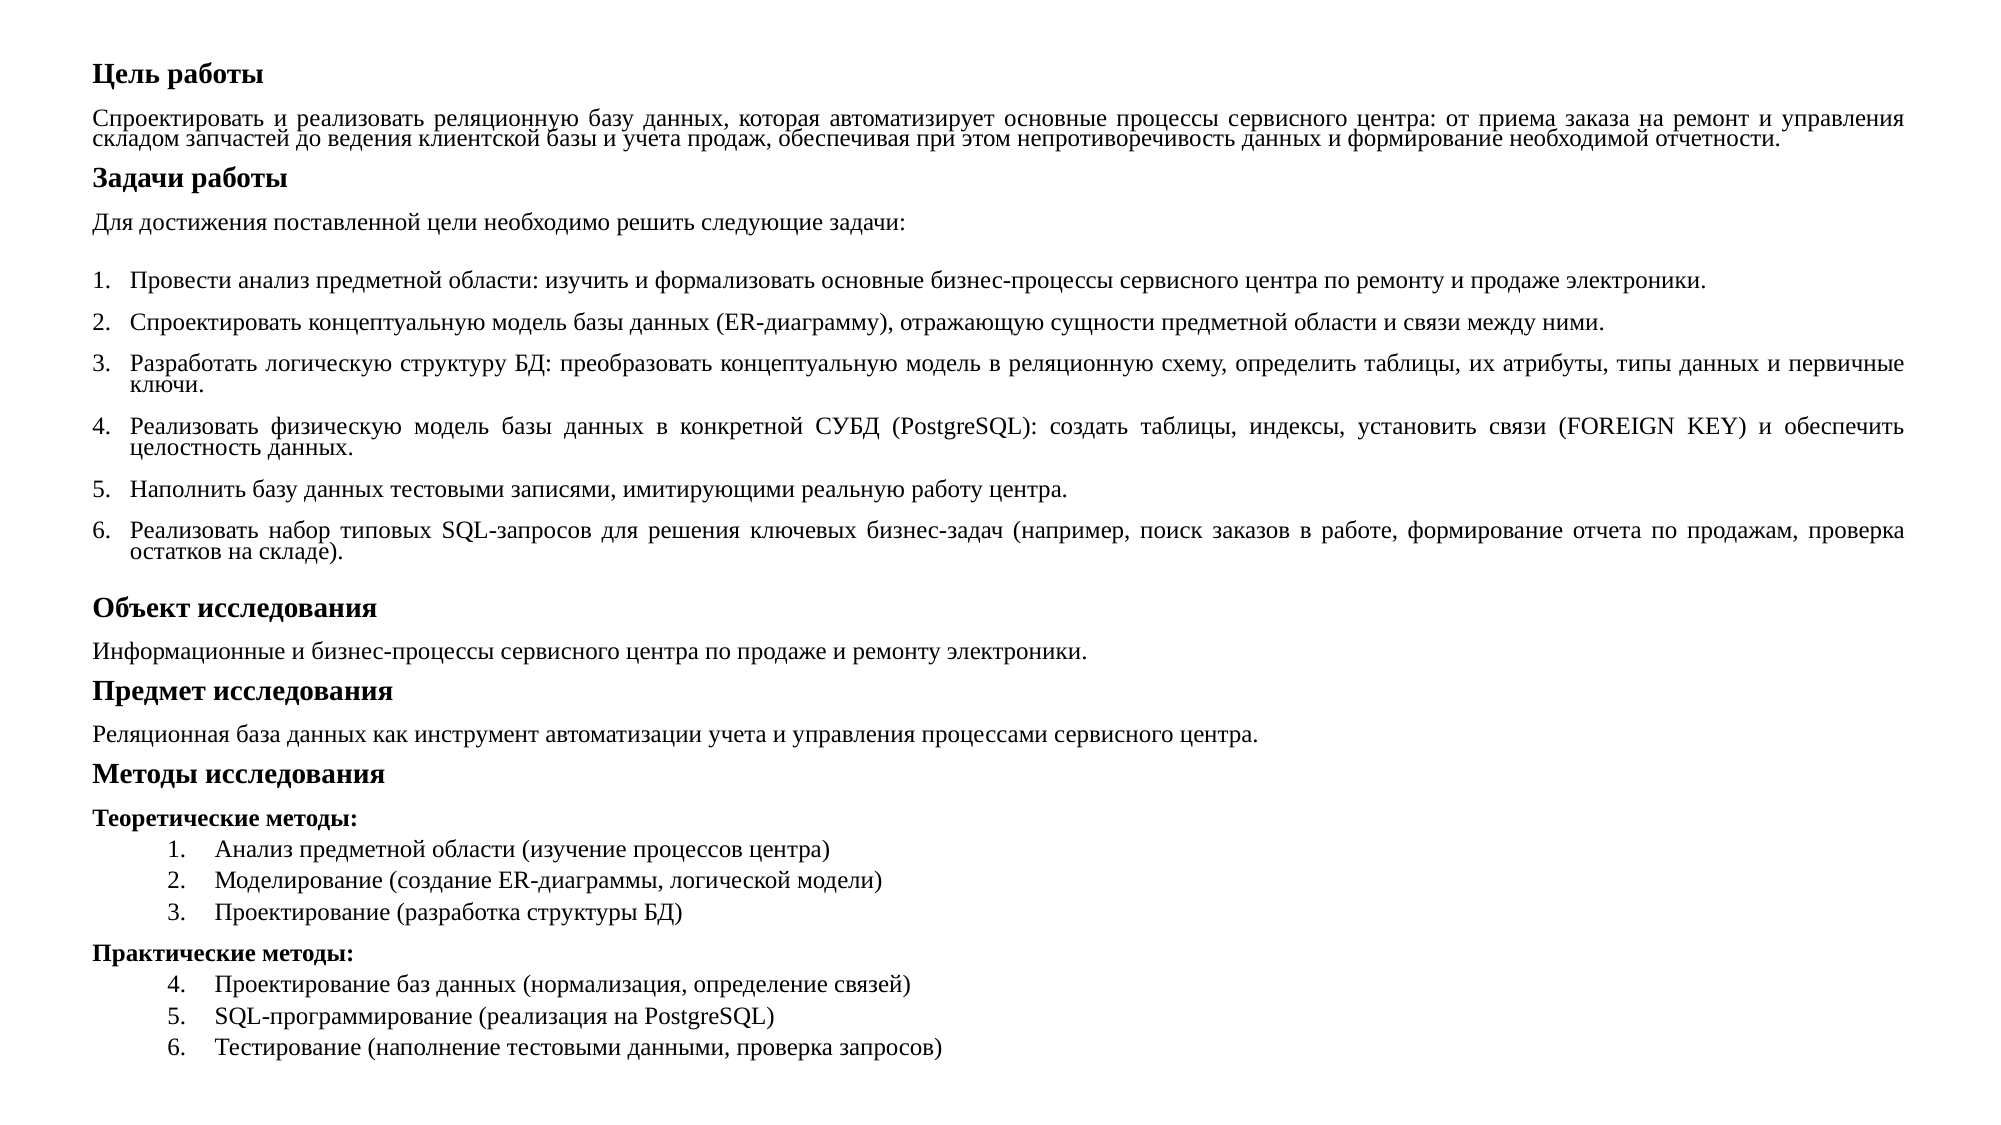

Цель работы
Спроектировать и реализовать реляционную базу данных, которая автоматизирует основные процессы сервисного центра: от приема заказа на ремонт и управления складом запчастей до ведения клиентской базы и учета продаж, обеспечивая при этом непротиворечивость данных и формирование необходимой отчетности.
Задачи работы
Для достижения поставленной цели необходимо решить следующие задачи:
Провести анализ предметной области: изучить и формализовать основные бизнес-процессы сервисного центра по ремонту и продаже электроники.
Спроектировать концептуальную модель базы данных (ER-диаграмму), отражающую сущности предметной области и связи между ними.
Разработать логическую структуру БД: преобразовать концептуальную модель в реляционную схему, определить таблицы, их атрибуты, типы данных и первичные ключи.
Реализовать физическую модель базы данных в конкретной СУБД (PostgreSQL): создать таблицы, индексы, установить связи (FOREIGN KEY) и обеспечить целостность данных.
Наполнить базу данных тестовыми записями, имитирующими реальную работу центра.
Реализовать набор типовых SQL-запросов для решения ключевых бизнес-задач (например, поиск заказов в работе, формирование отчета по продажам, проверка остатков на складе).
Объект исследования
Информационные и бизнес-процессы сервисного центра по продаже и ремонту электроники.
Предмет исследования
Реляционная база данных как инструмент автоматизации учета и управления процессами сервисного центра.
Методы исследования
Теоретические методы:
Анализ предметной области (изучение процессов центра)
Моделирование (создание ER-диаграммы, логической модели)
Проектирование (разработка структуры БД)
Практические методы:
Проектирование баз данных (нормализация, определение связей)
SQL-программирование (реализация на PostgreSQL)
Тестирование (наполнение тестовыми данными, проверка запросов)